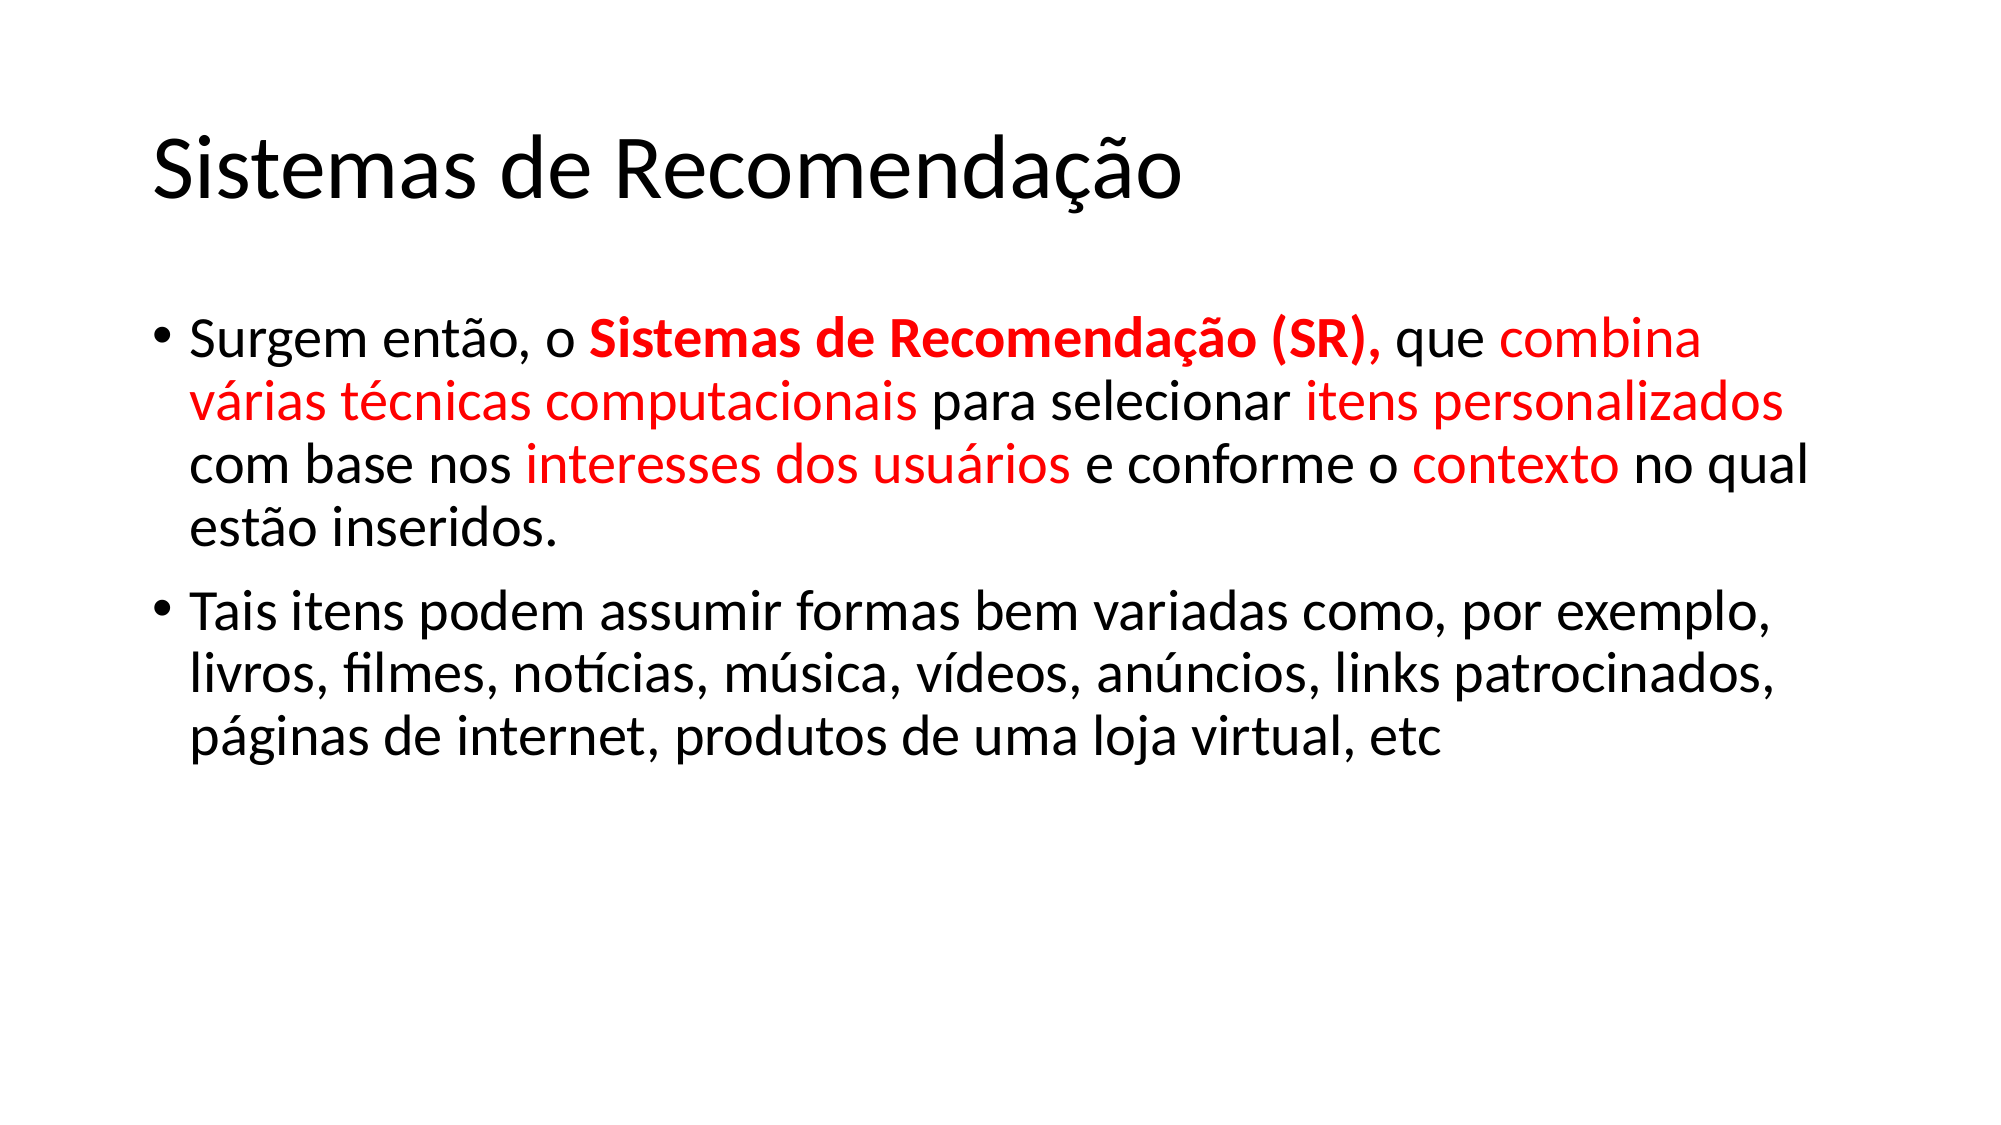

# Sistemas de Recomendação
Surgem então, o Sistemas de Recomendação (SR), que combina várias técnicas computacionais para selecionar itens personalizados com base nos interesses dos usuários e conforme o contexto no qual estão inseridos.
Tais itens podem assumir formas bem variadas como, por exemplo, livros, filmes, notícias, música, vídeos, anúncios, links patrocinados, páginas de internet, produtos de uma loja virtual, etc